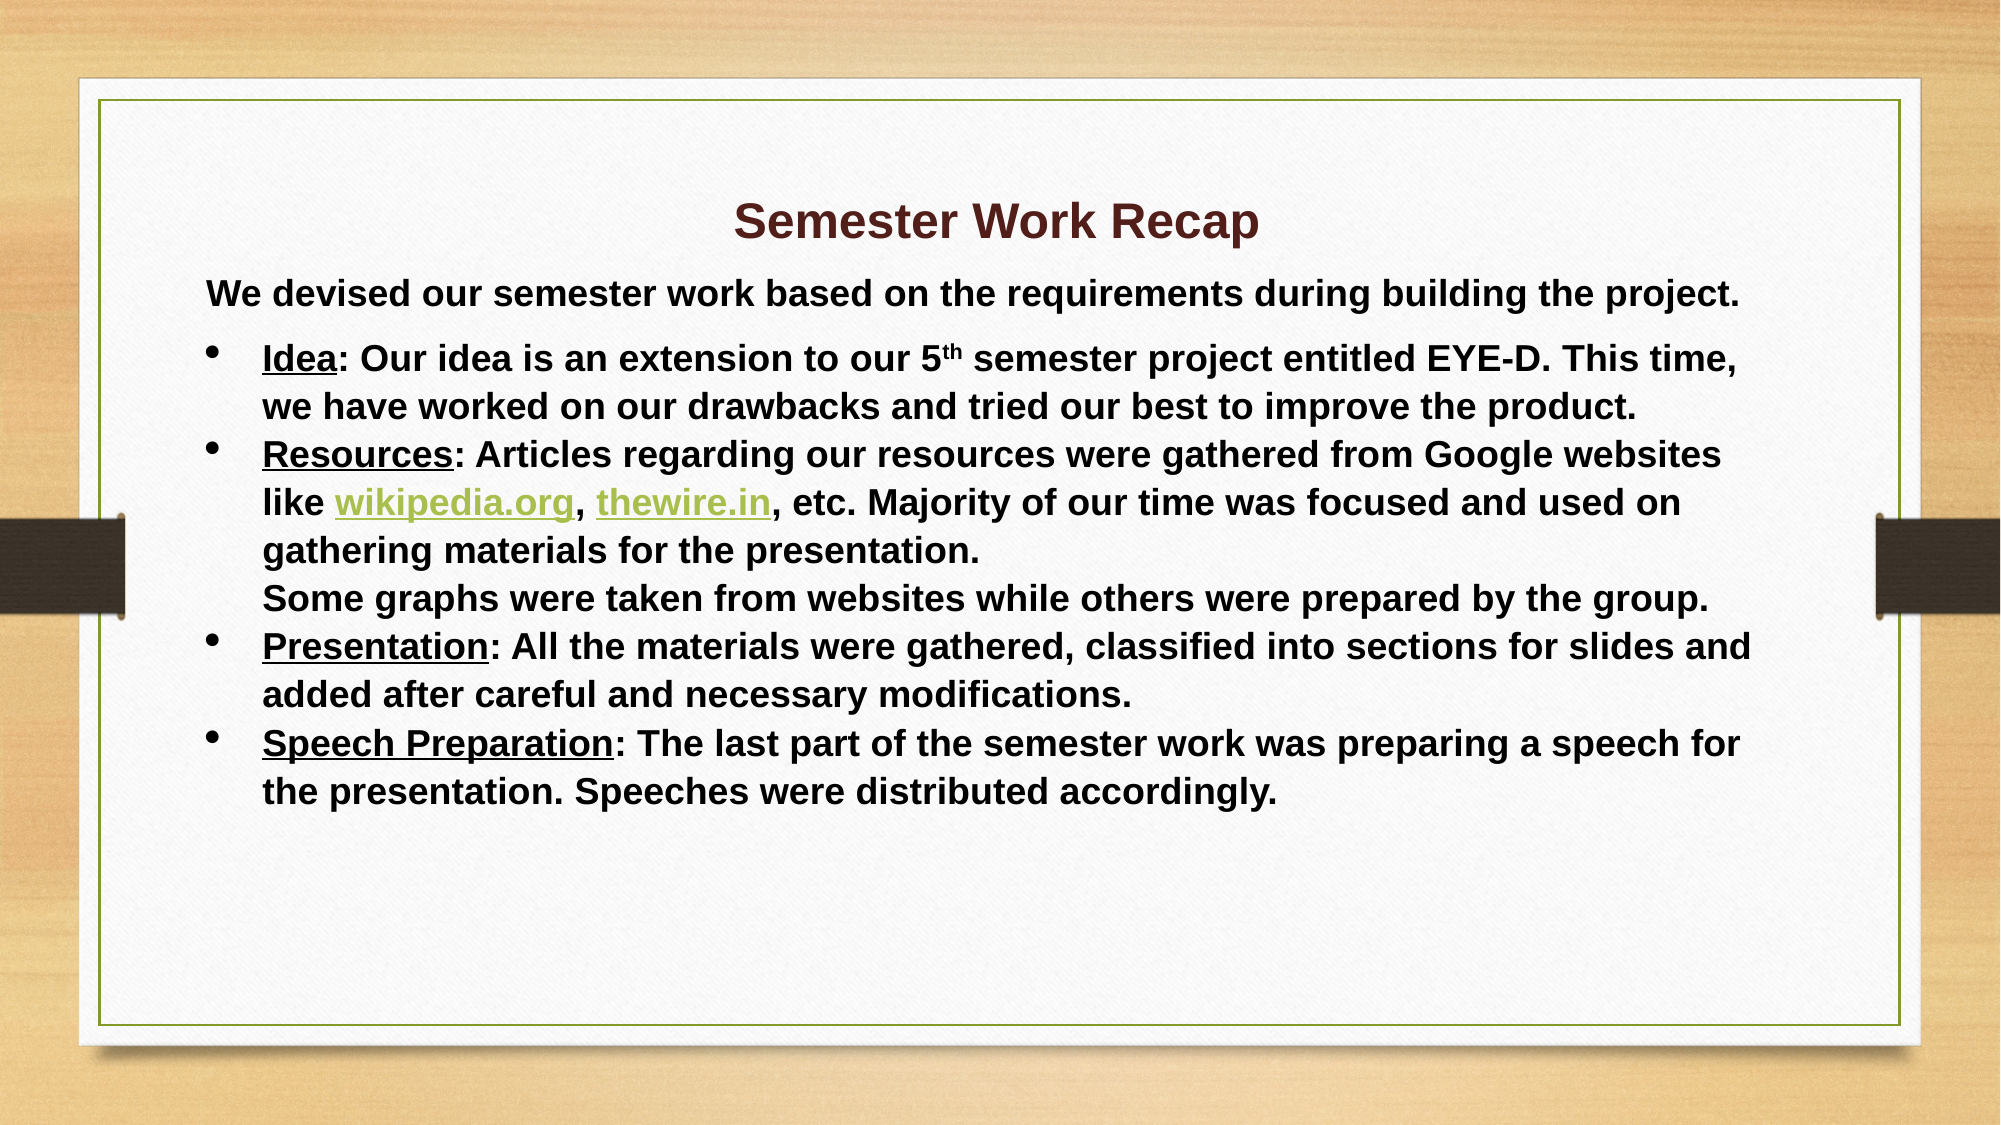

Semester Work Recap
We devised our semester work based on the requirements during building the project.
Idea: Our idea is an extension to our 5th semester project entitled EYE-D. This time, we have worked on our drawbacks and tried our best to improve the product.
Resources: Articles regarding our resources were gathered from Google websites like wikipedia.org, thewire.in, etc. Majority of our time was focused and used on gathering materials for the presentation.
Some graphs were taken from websites while others were prepared by the group.
Presentation: All the materials were gathered, classified into sections for slides and added after careful and necessary modifications.
Speech Preparation: The last part of the semester work was preparing a speech for the presentation. Speeches were distributed accordingly.